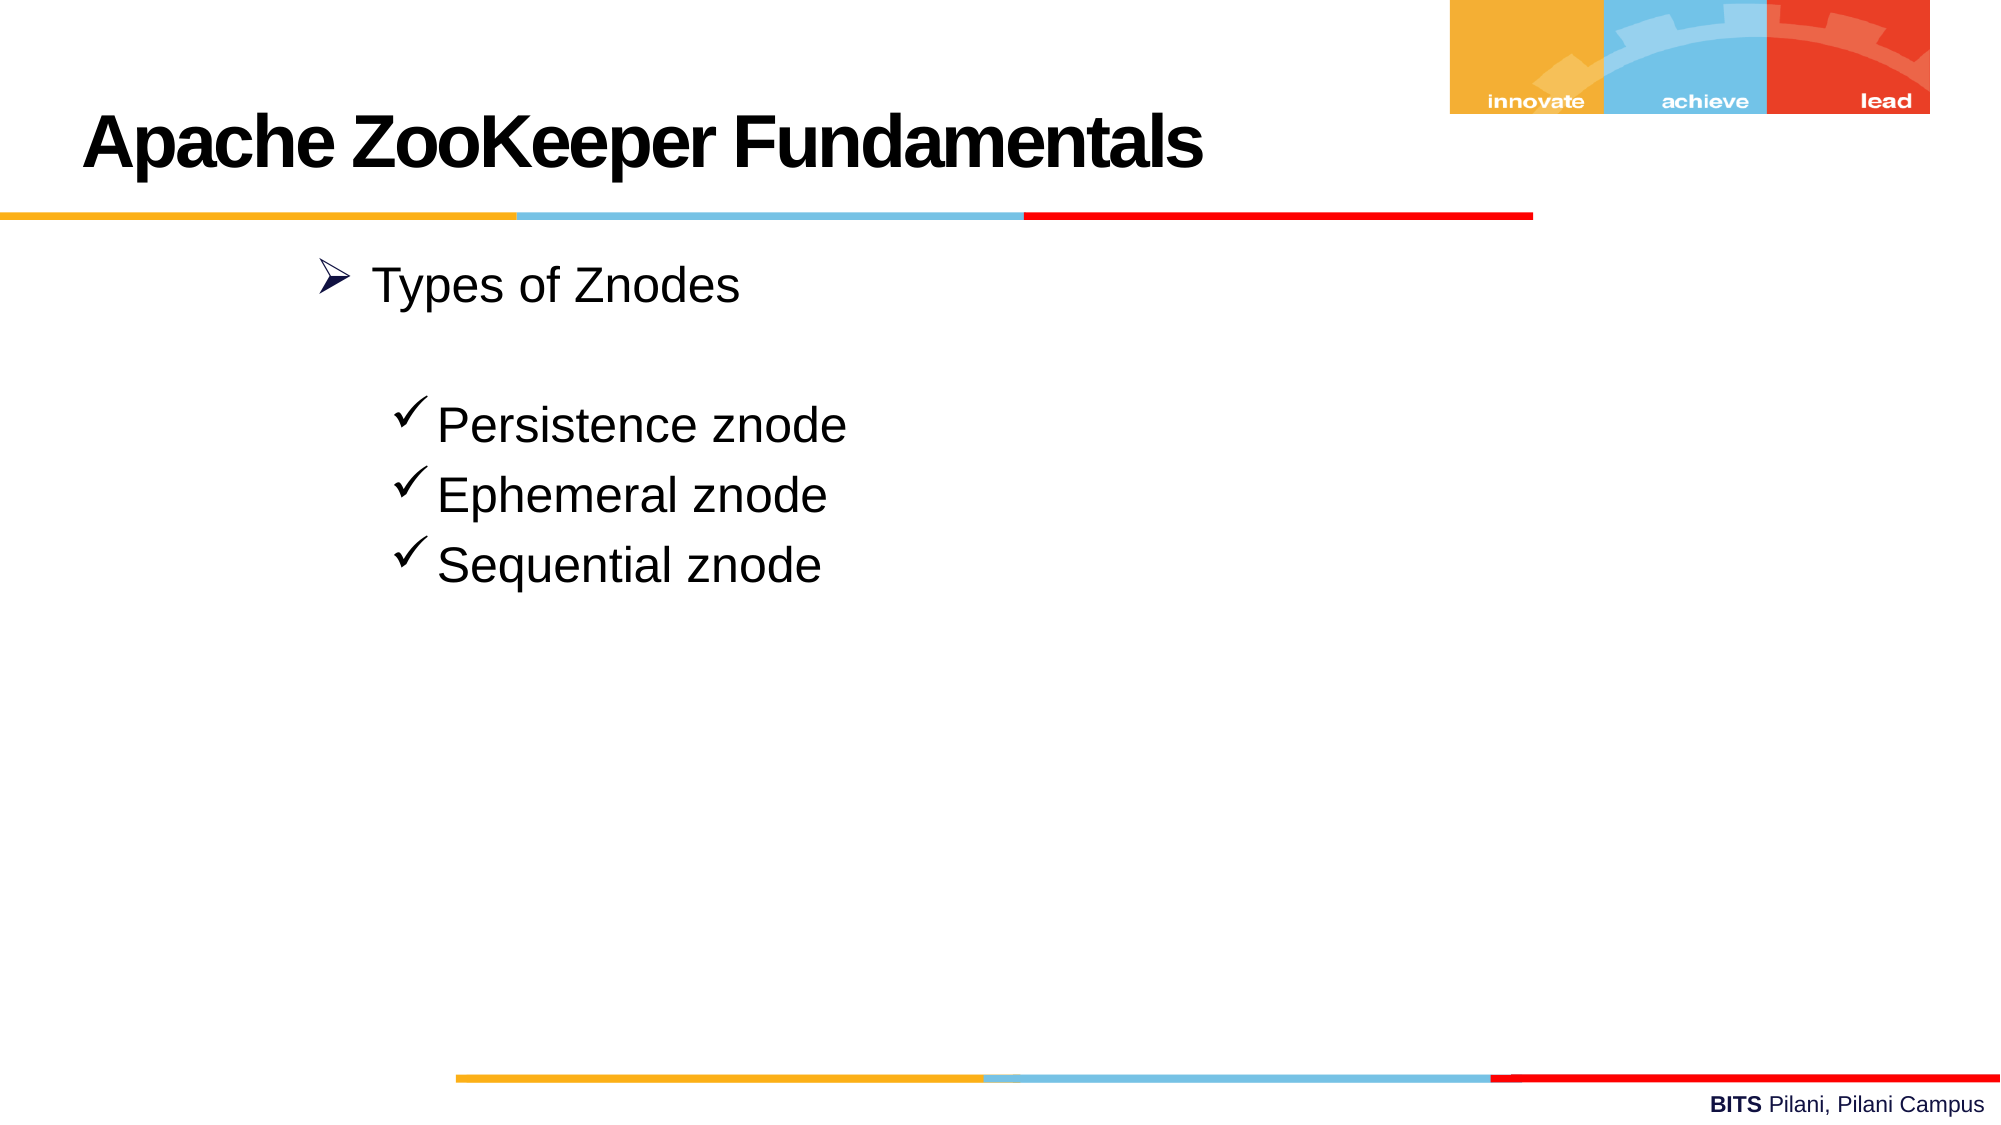

Apache ZooKeeper Fundamentals

Types of Znodes

Persistence znode
Ephemeral znode
Sequential znode